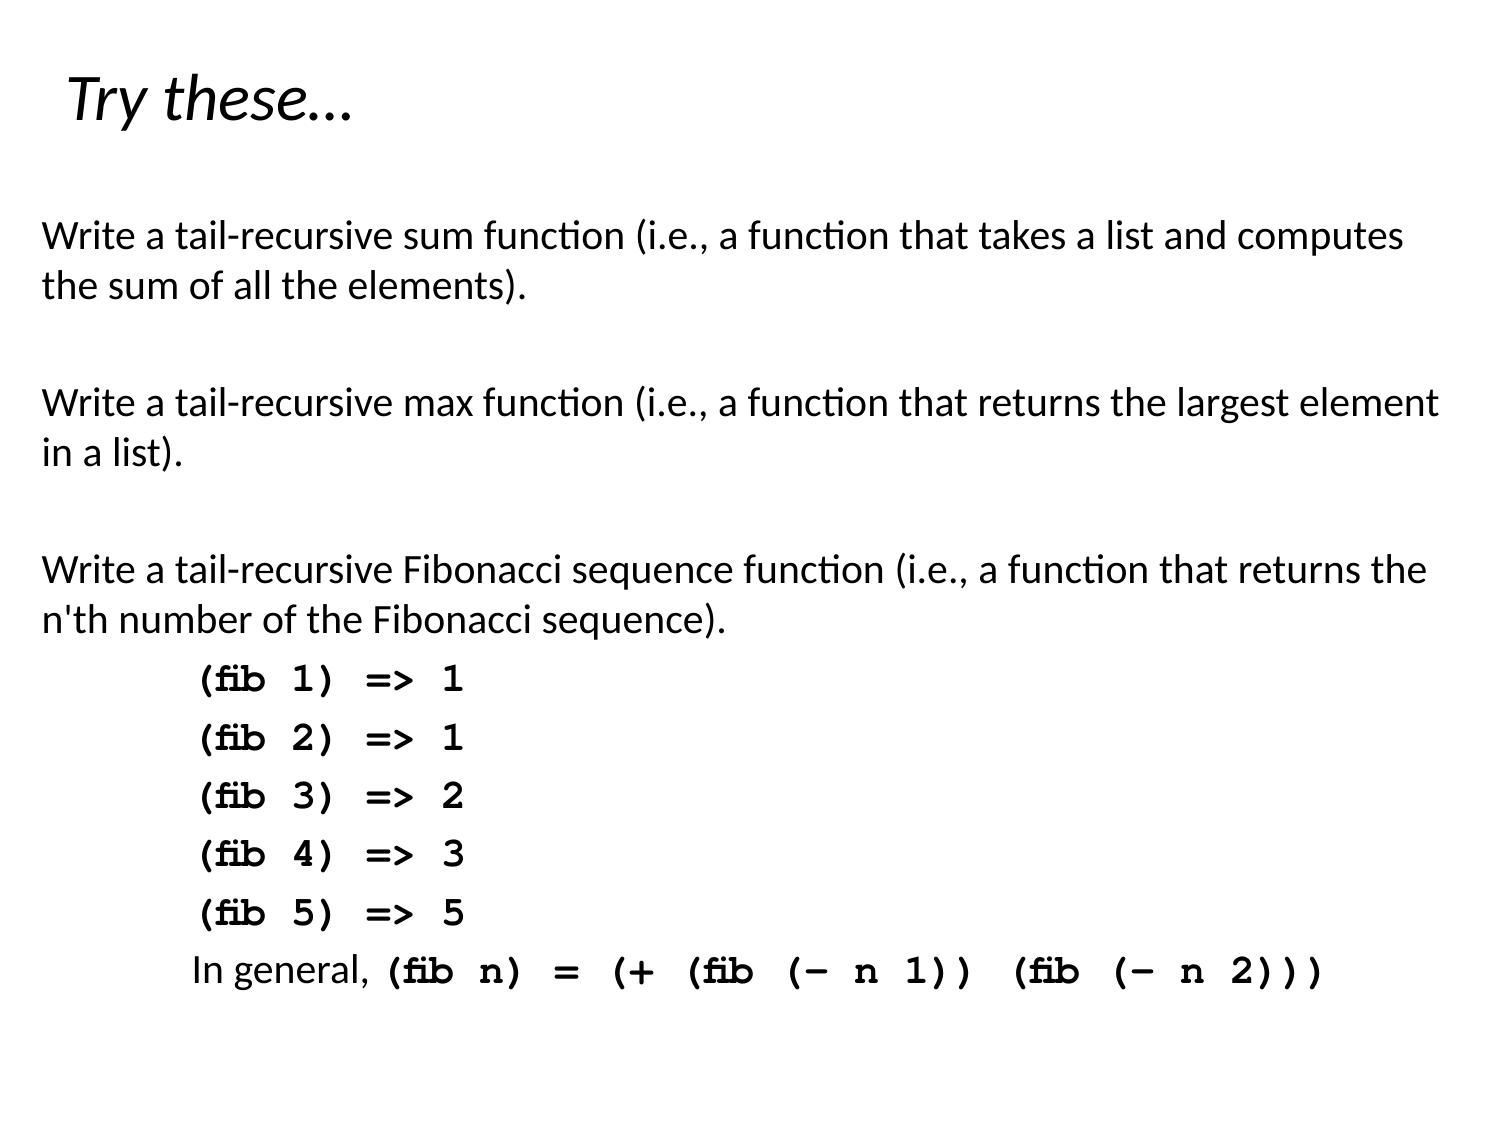

# Try these…
Write a tail-recursive sum function (i.e., a function that takes a list and computes the sum of all the elements).

Write a tail-recursive max function (i.e., a function that returns the largest element in a list).

Write a tail-recursive Fibonacci sequence function (i.e., a function that returns the n'th number of the Fibonacci sequence).
	(fib 1) => 1
	(fib 2) => 1
	(fib 3) => 2
	(fib 4) => 3
	(fib 5) => 5
	In general, (fib n) = (+ (fib (- n 1)) (fib (- n 2)))